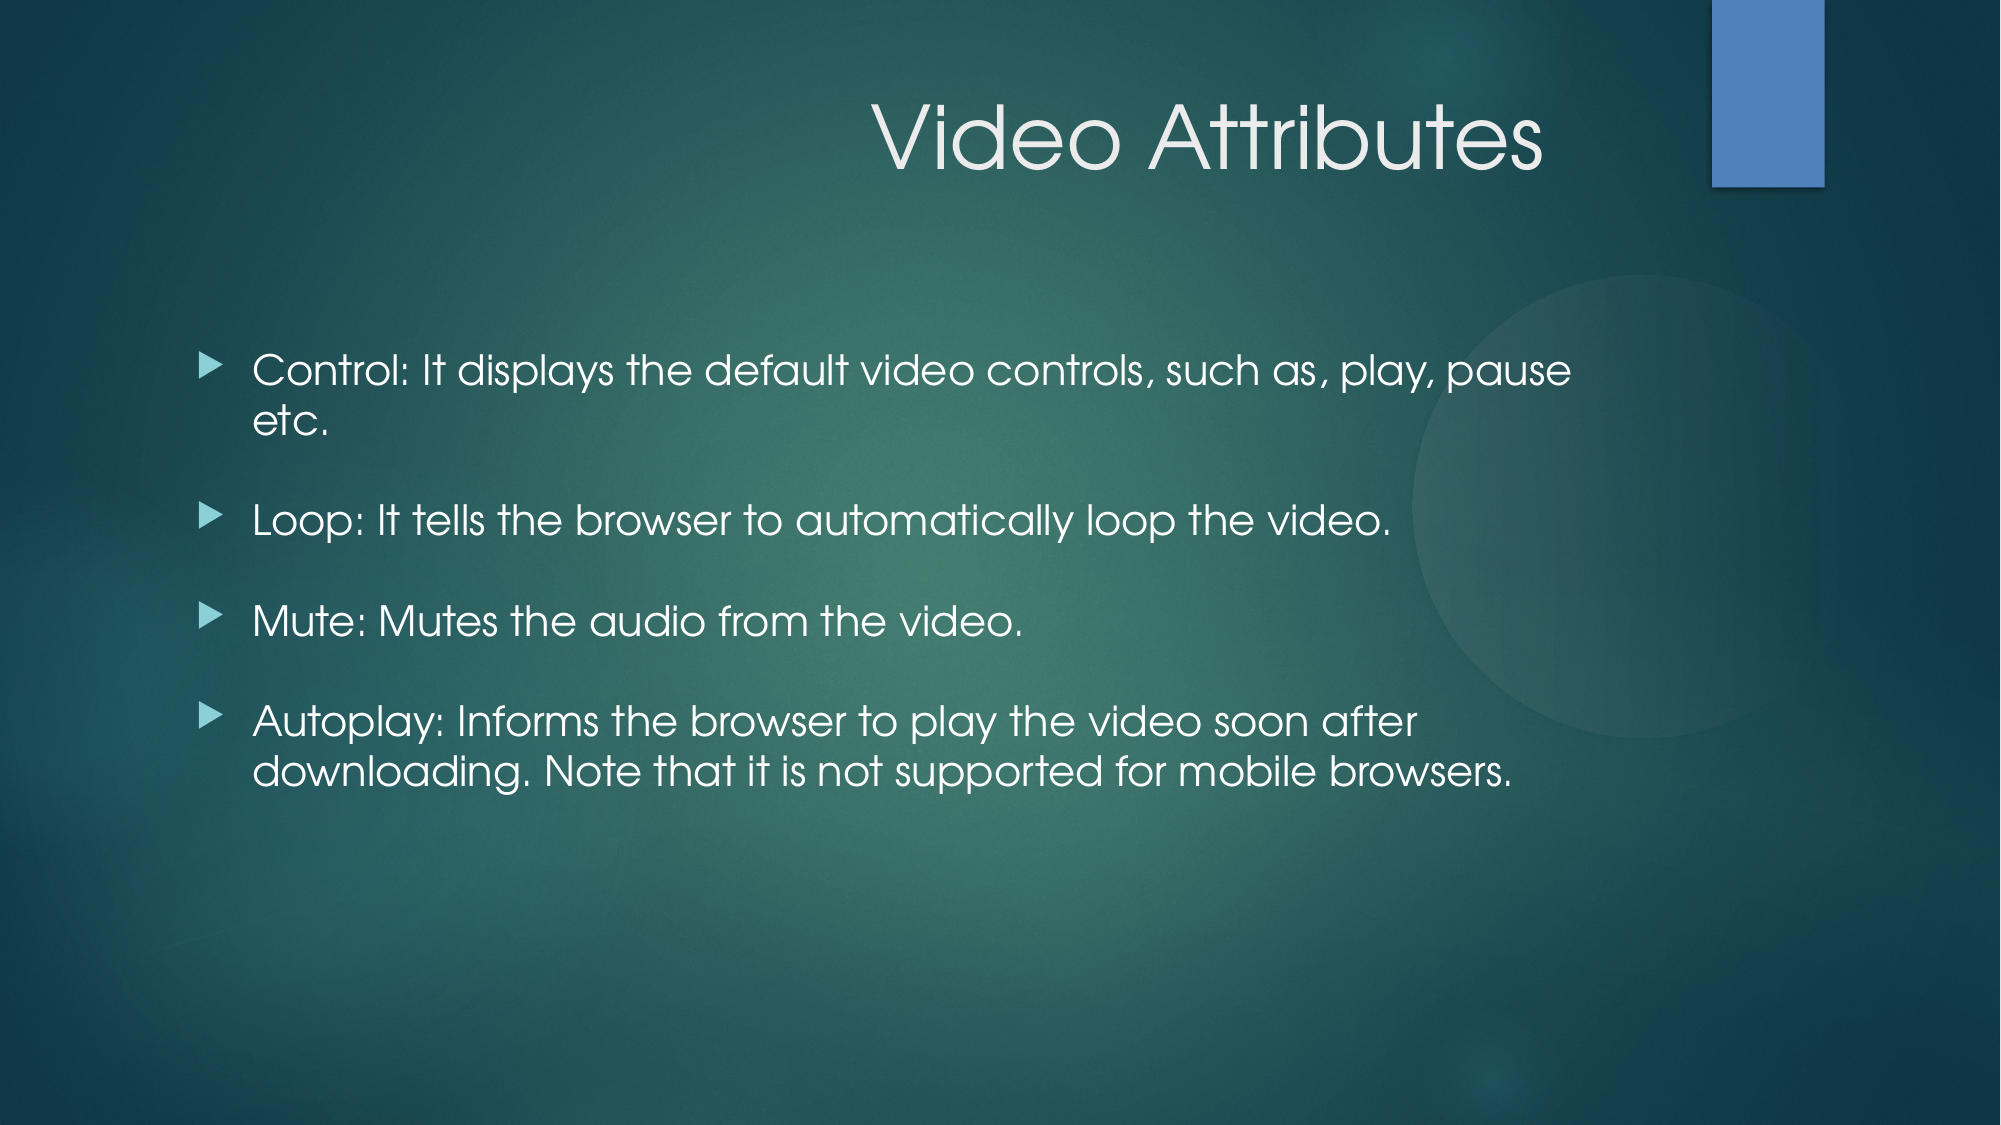

Video Attributes
Control: It displays the default video controls, such as, play, pause etc.

Loop: It tells the browser to automatically loop the video.

Mute: Mutes the audio from the video.

Autoplay: Informs the browser to play the video soon after downloading. Note that it is not supported for mobile browsers.